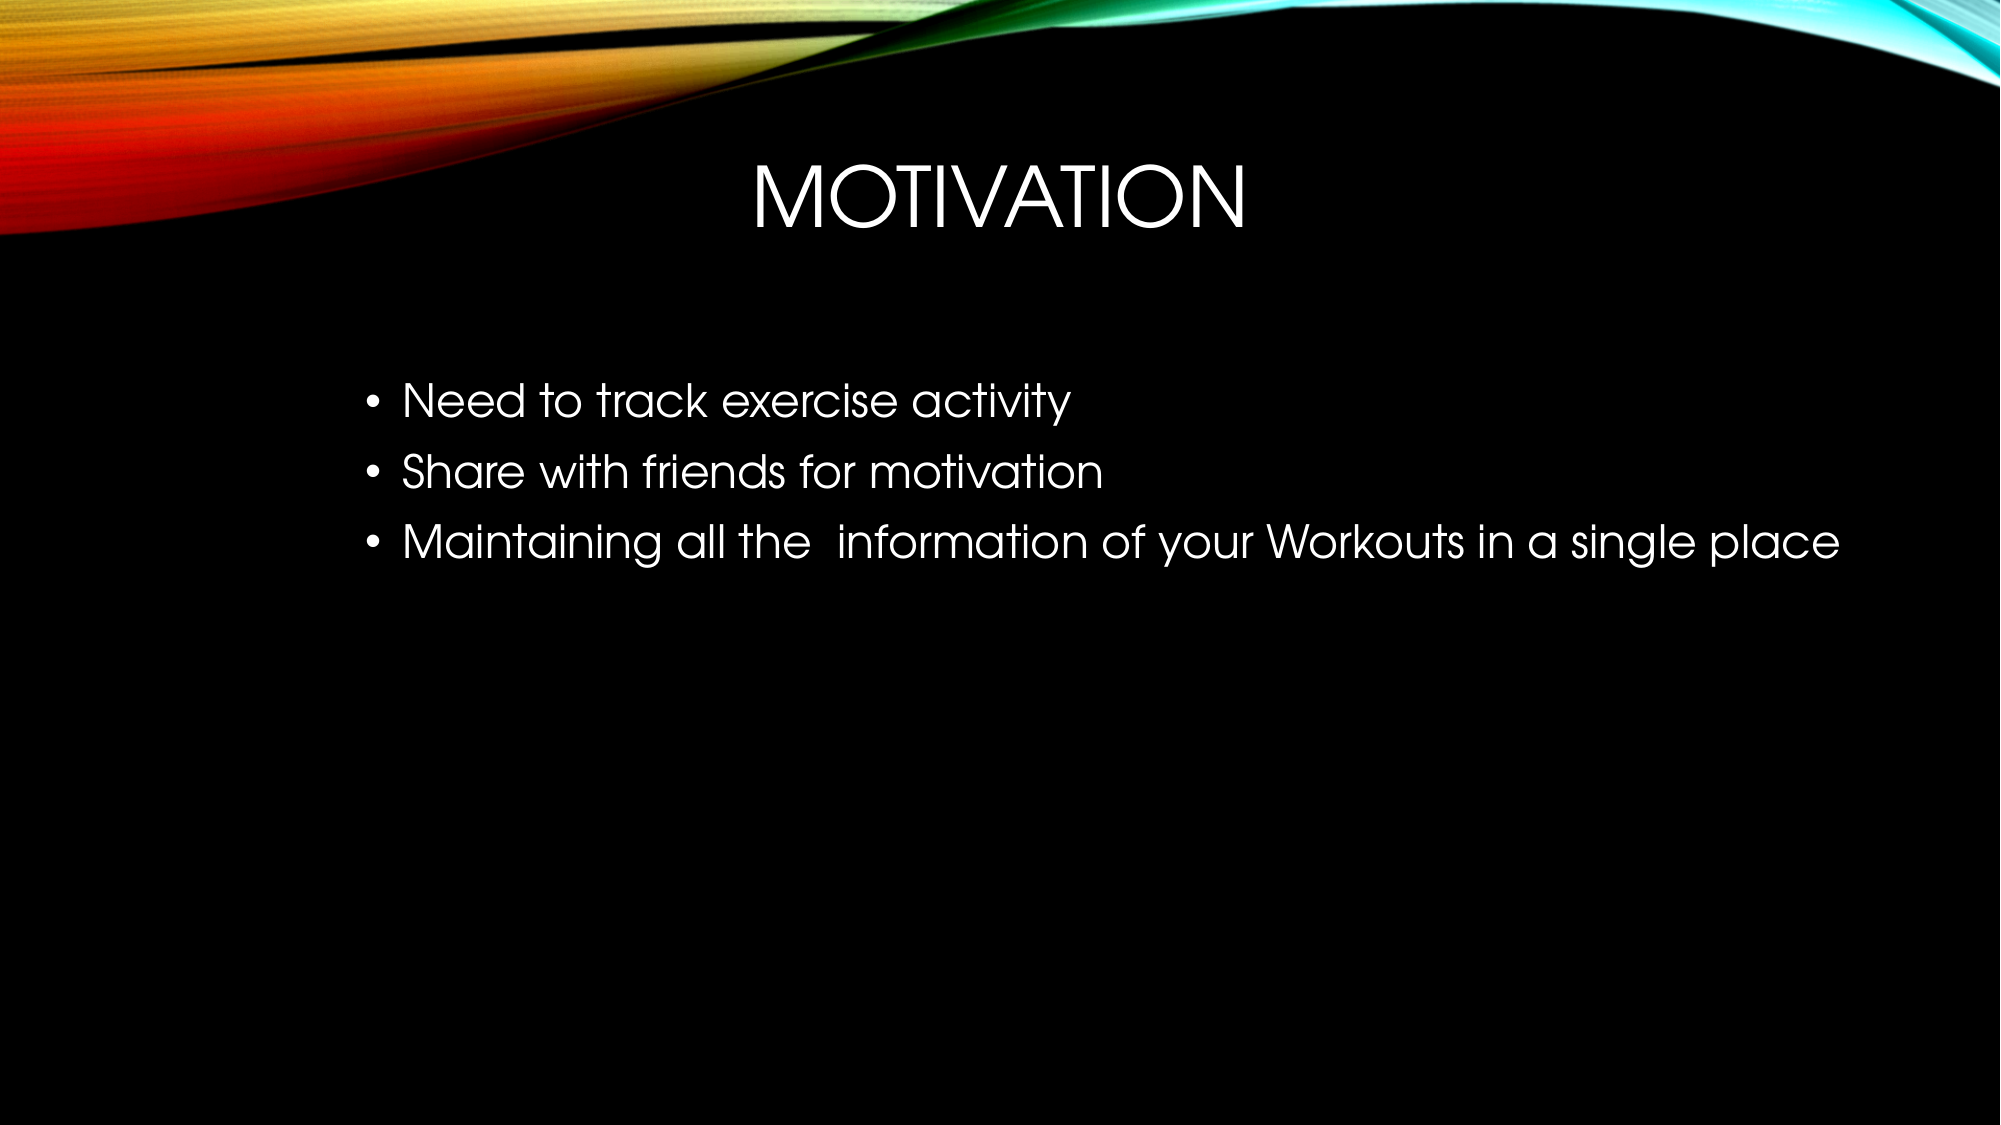

# motivation
Need to track exercise activity
Share with friends for motivation
Maintaining all the  information of your Workouts in a single place